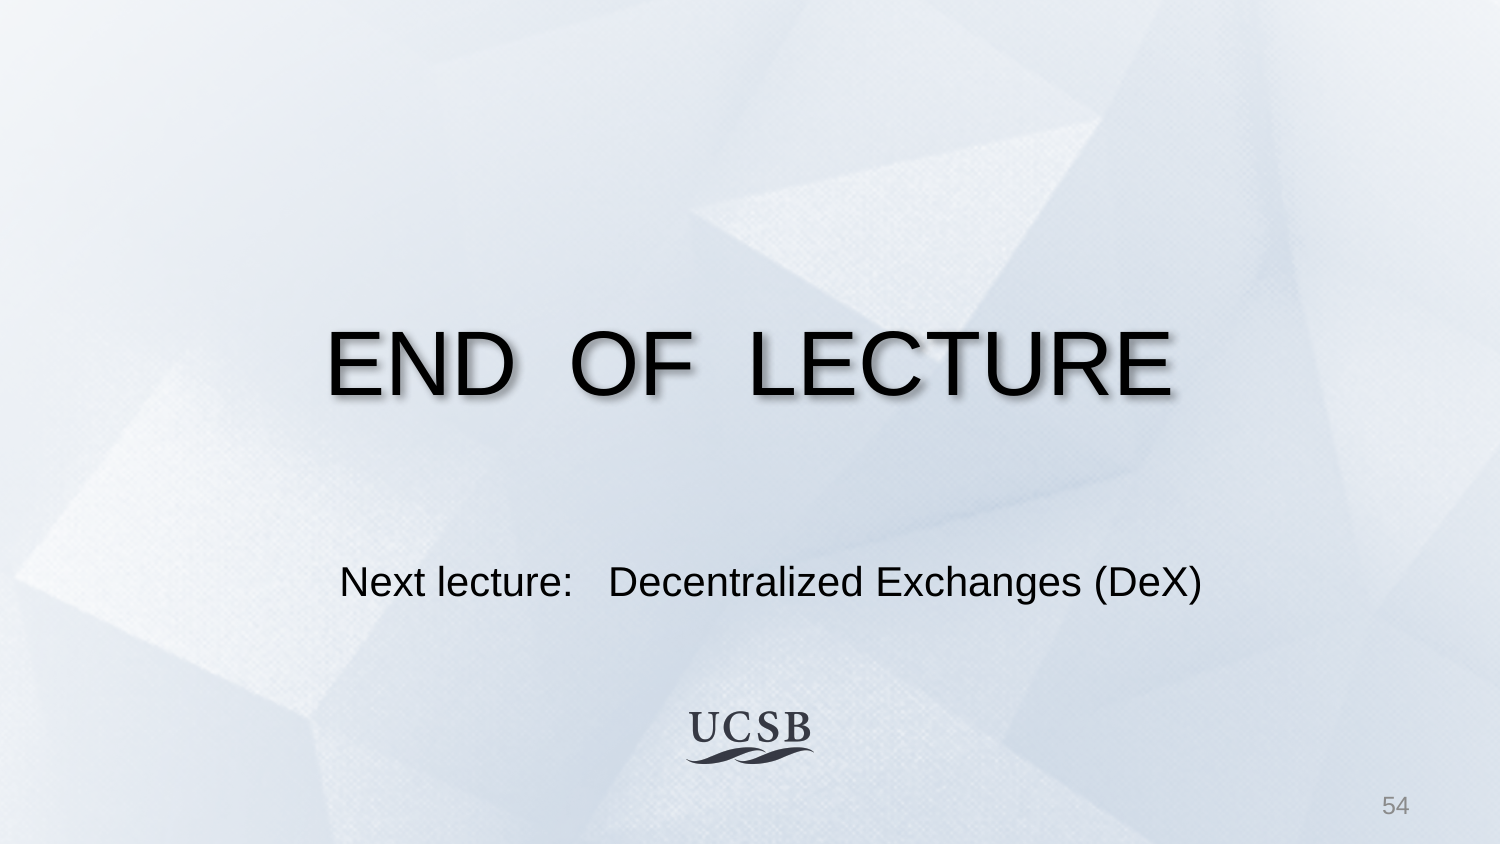

# END  OF  LECTURE
Next lecture:   Decentralized Exchanges (DeX)
54